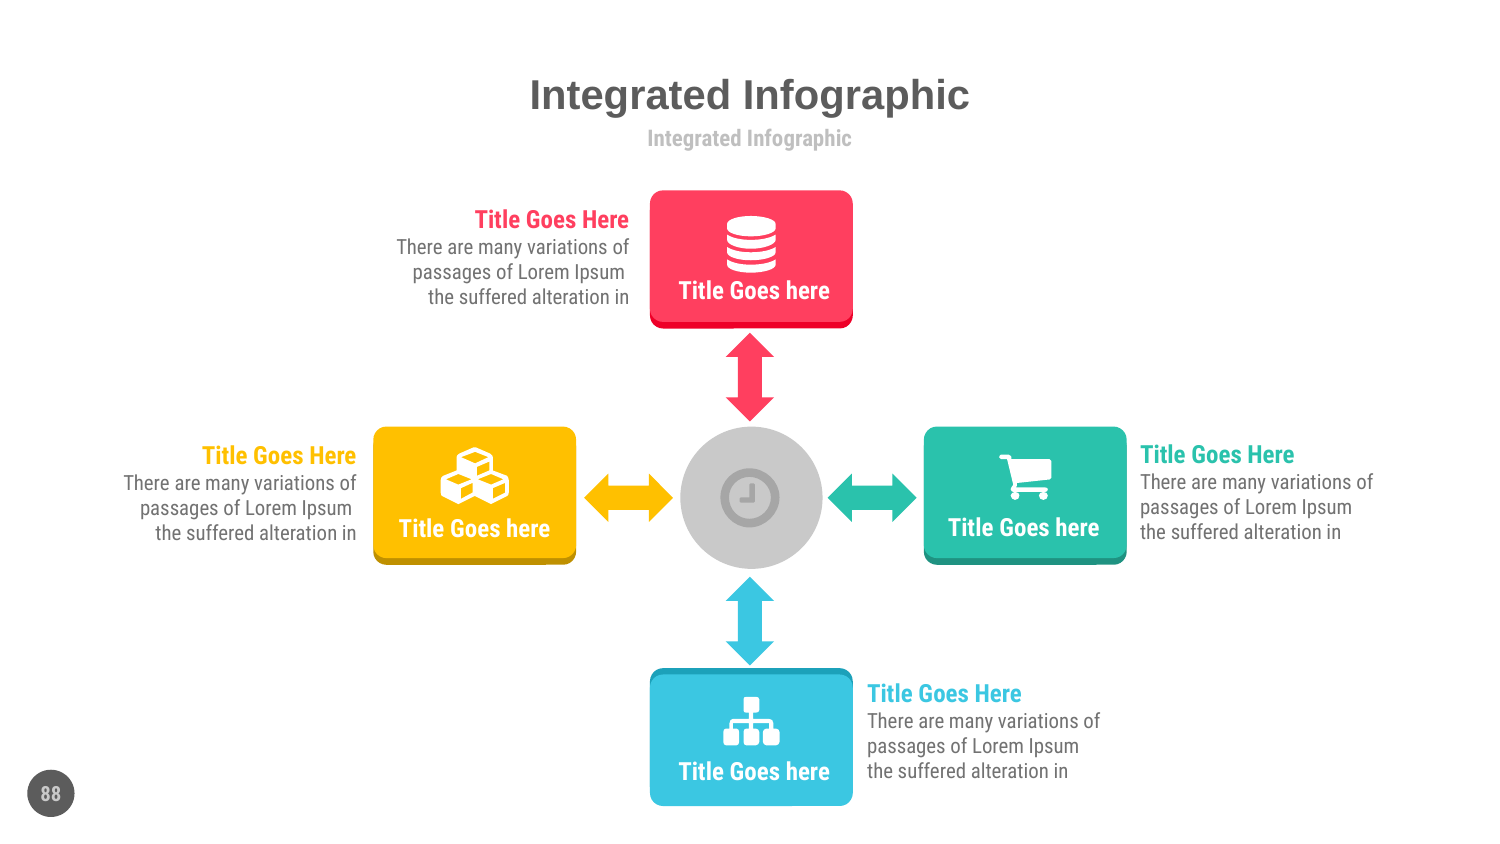

# Integrated Infographic
Integrated Infographic

Title Goes here
Title Goes Here
There are many variations of passages of Lorem Ipsum  the suffered alteration in

Title Goes here

Title Goes here
Title Goes Here
There are many variations of passages of Lorem Ipsum  the suffered alteration in
Title Goes Here
There are many variations of passages of Lorem Ipsum  the suffered alteration in

Title Goes here
Title Goes Here
There are many variations of passages of Lorem Ipsum  the suffered alteration in
88